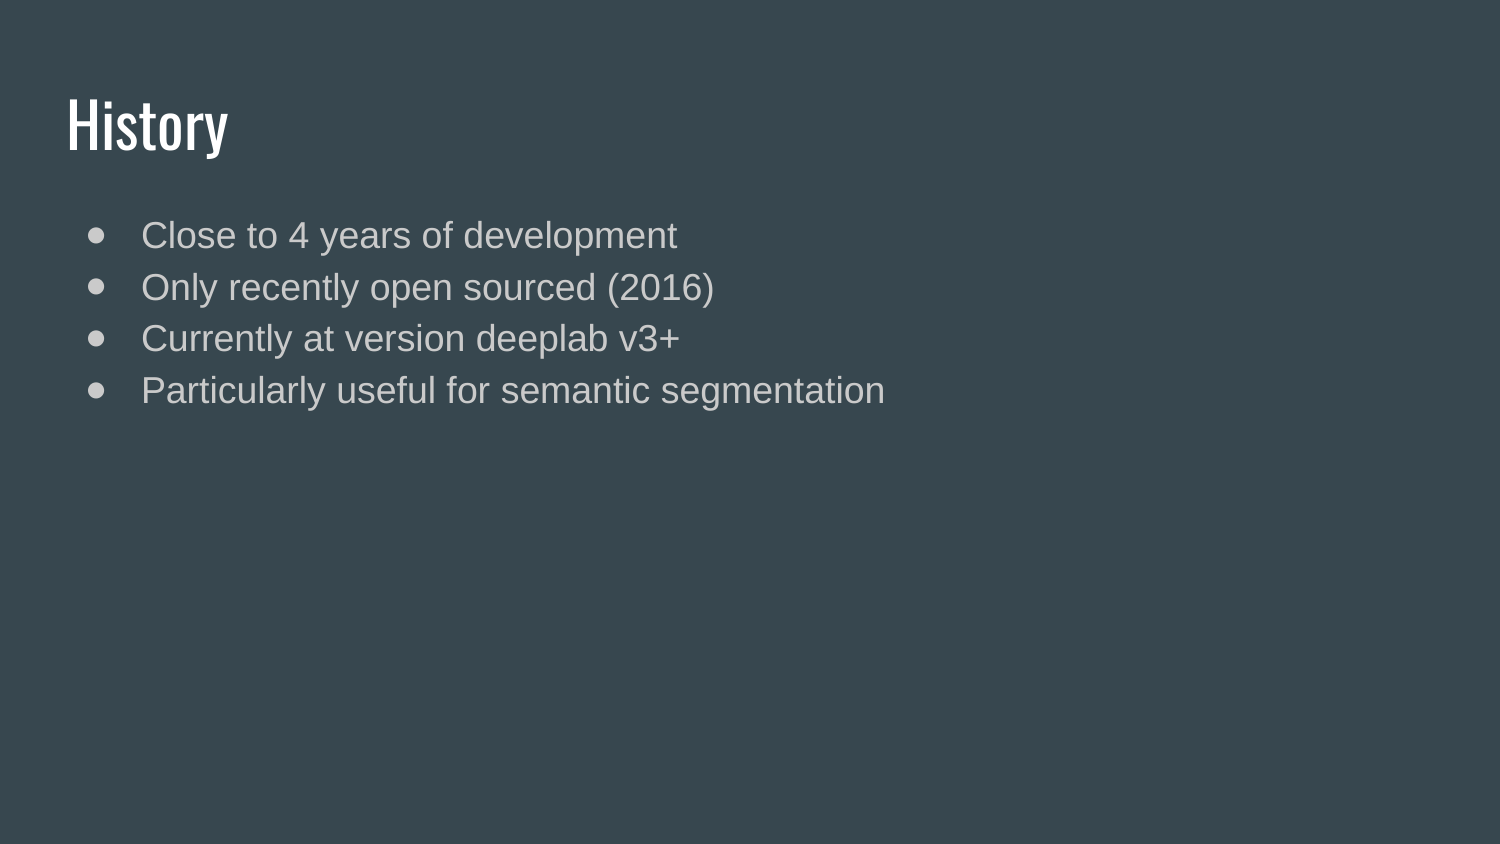

# History
Close to 4 years of development
Only recently open sourced (2016)
Currently at version deeplab v3+
Particularly useful for semantic segmentation